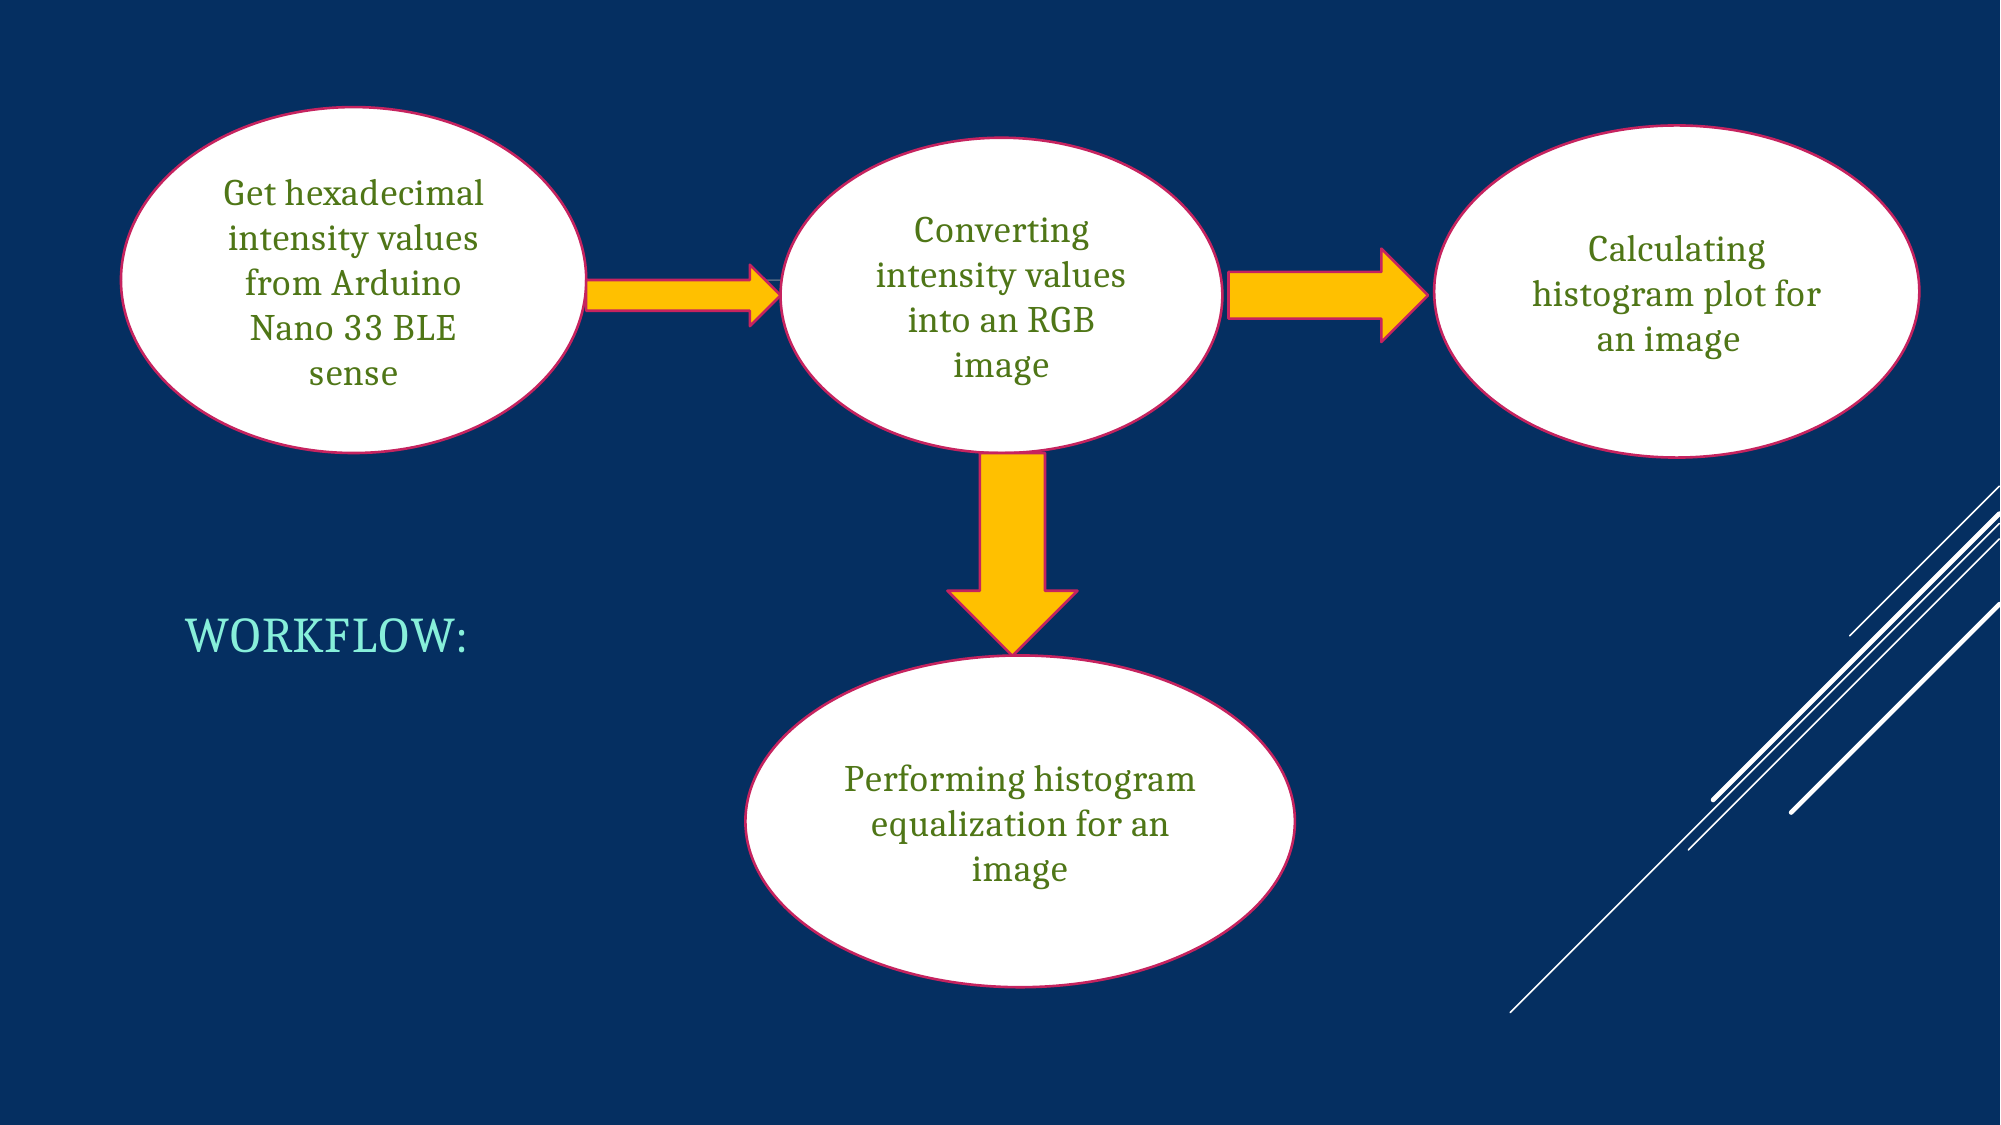

Get hexadecimal intensity values from Arduino Nano 33 BLE sense
Calculating histogram plot for an image
Converting intensity values into an RGB image

WORKFLOW:
Performing histogram equalization for an image